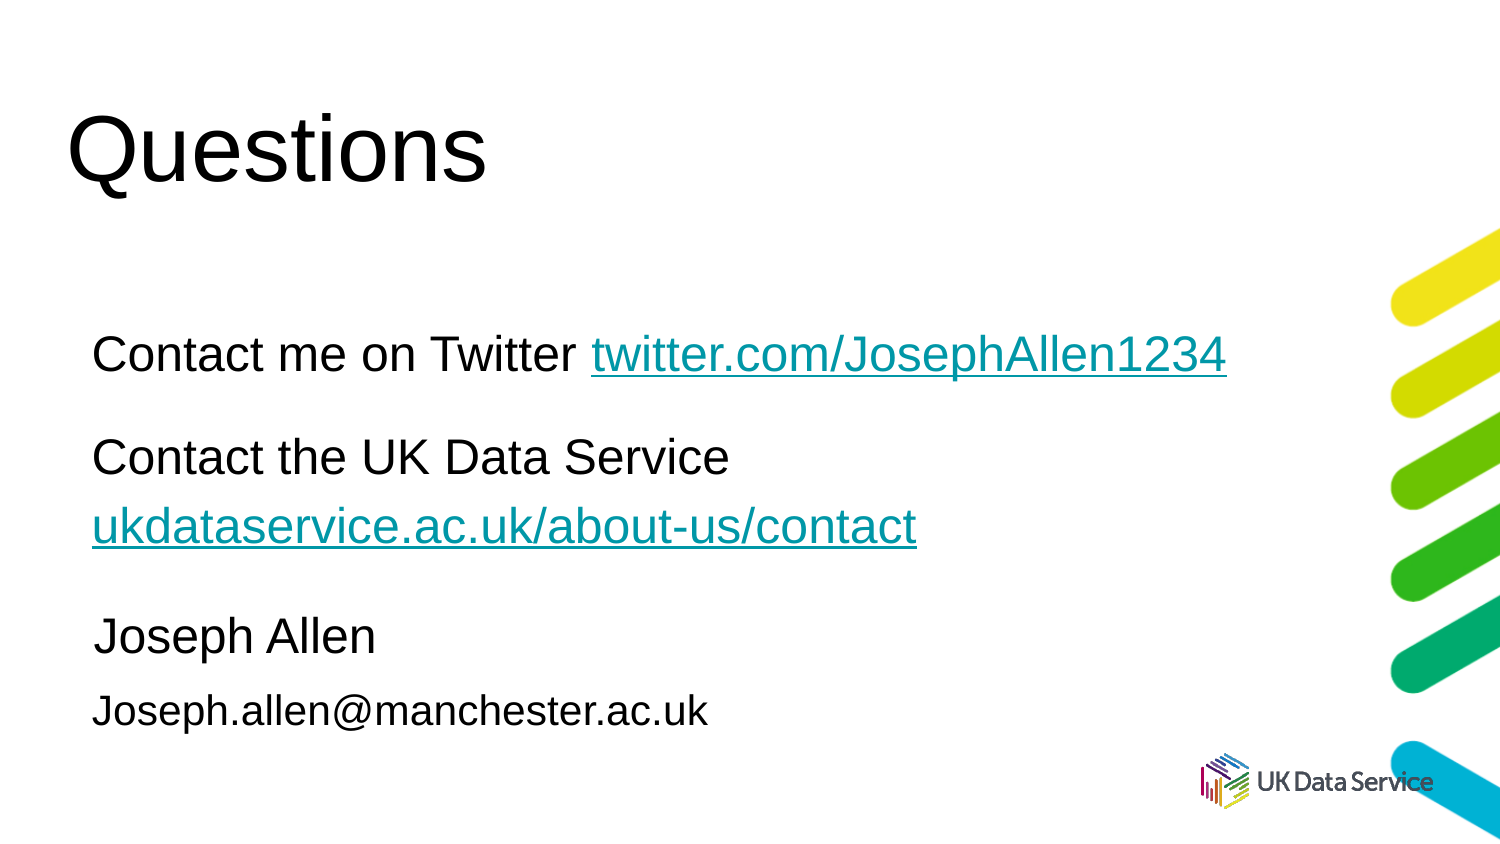

# Questions
Contact me on Twitter twitter.com/JosephAllen1234
Contact the UK Data Service ukdataservice.ac.uk/about-us/contact

Joseph Allen
Joseph.allen@manchester.ac.uk